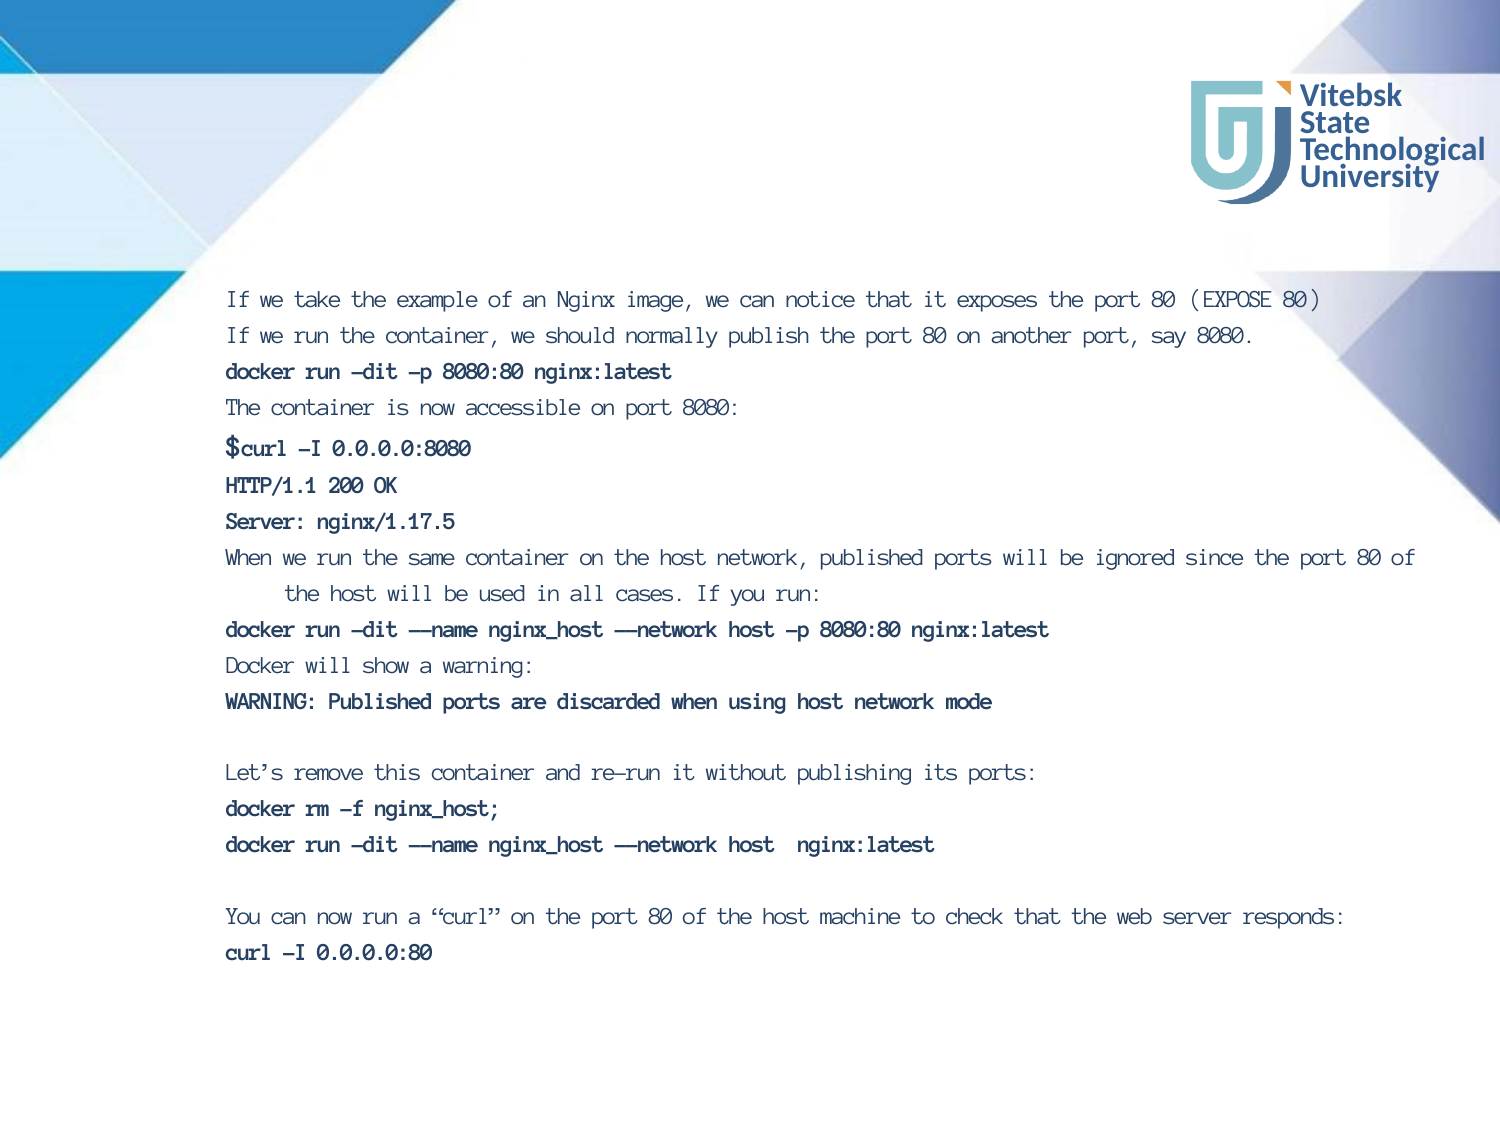

#
If we take the example of an Nginx image, we can notice that it exposes the port 80 (EXPOSE 80)
If we run the container, we should normally publish the port 80 on another port, say 8080.
docker run -dit -p 8080:80 nginx:latest
The container is now accessible on port 8080:
$curl -I 0.0.0.0:8080
HTTP/1.1 200 OK
Server: nginx/1.17.5
When we run the same container on the host network, published ports will be ignored since the port 80 of the host will be used in all cases. If you run:
docker run -dit --name nginx_host --network host -p 8080:80 nginx:latest
Docker will show a warning:
WARNING: Published ports are discarded when using host network mode
‍
Let’s remove this container and re-run it without publishing its ports:
docker rm -f nginx_host;
docker run -dit --name nginx_host --network host  nginx:latest
‍
You can now run a “curl” on the port 80 of the host machine to check that the web server responds:
curl -I 0.0.0.0:80